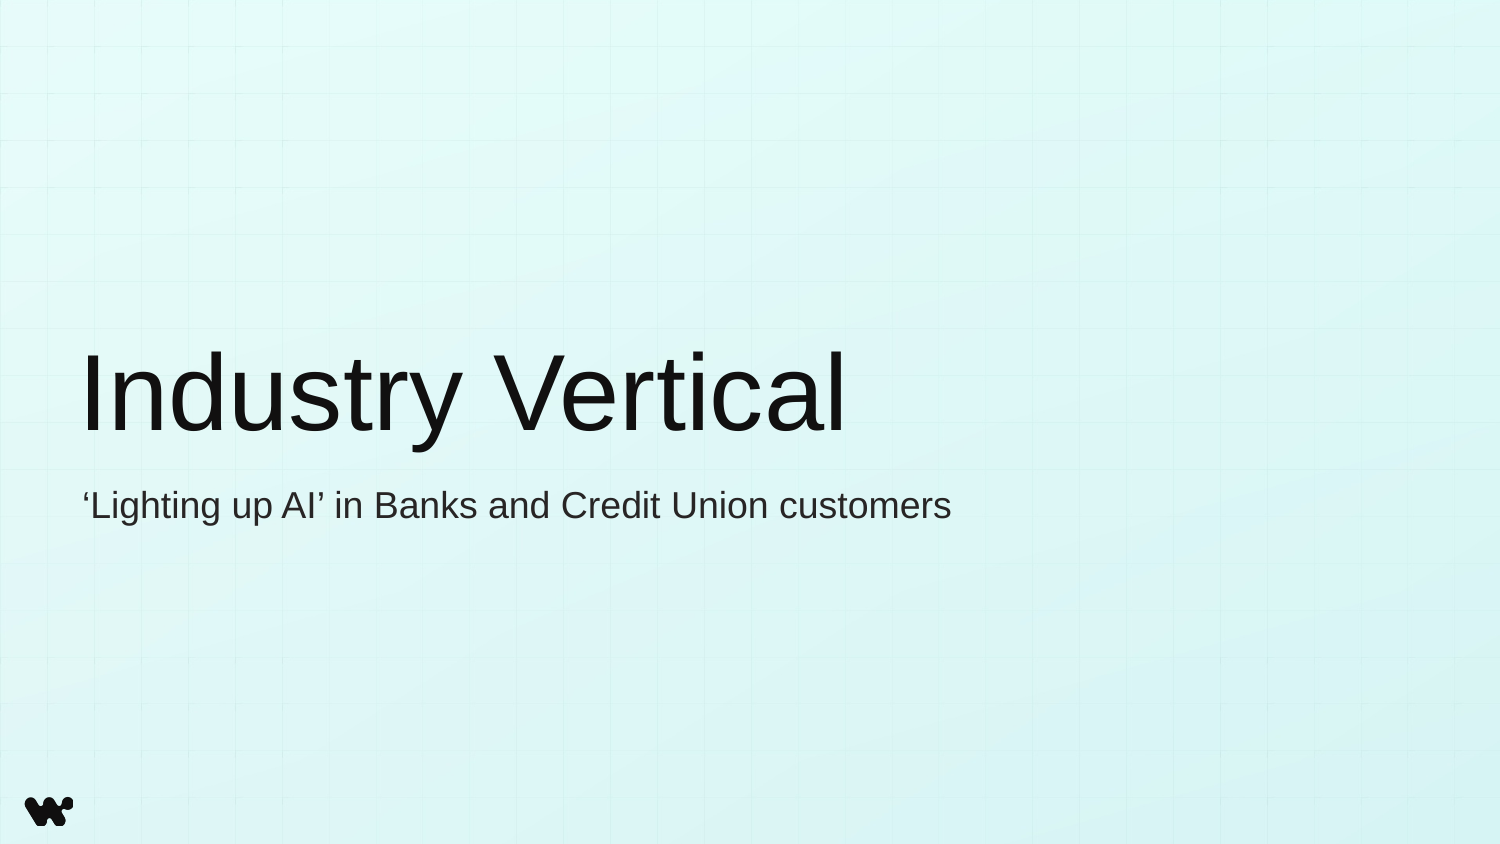

# Industry Vertical
‘Lighting up AI’ in Banks and Credit Union customers